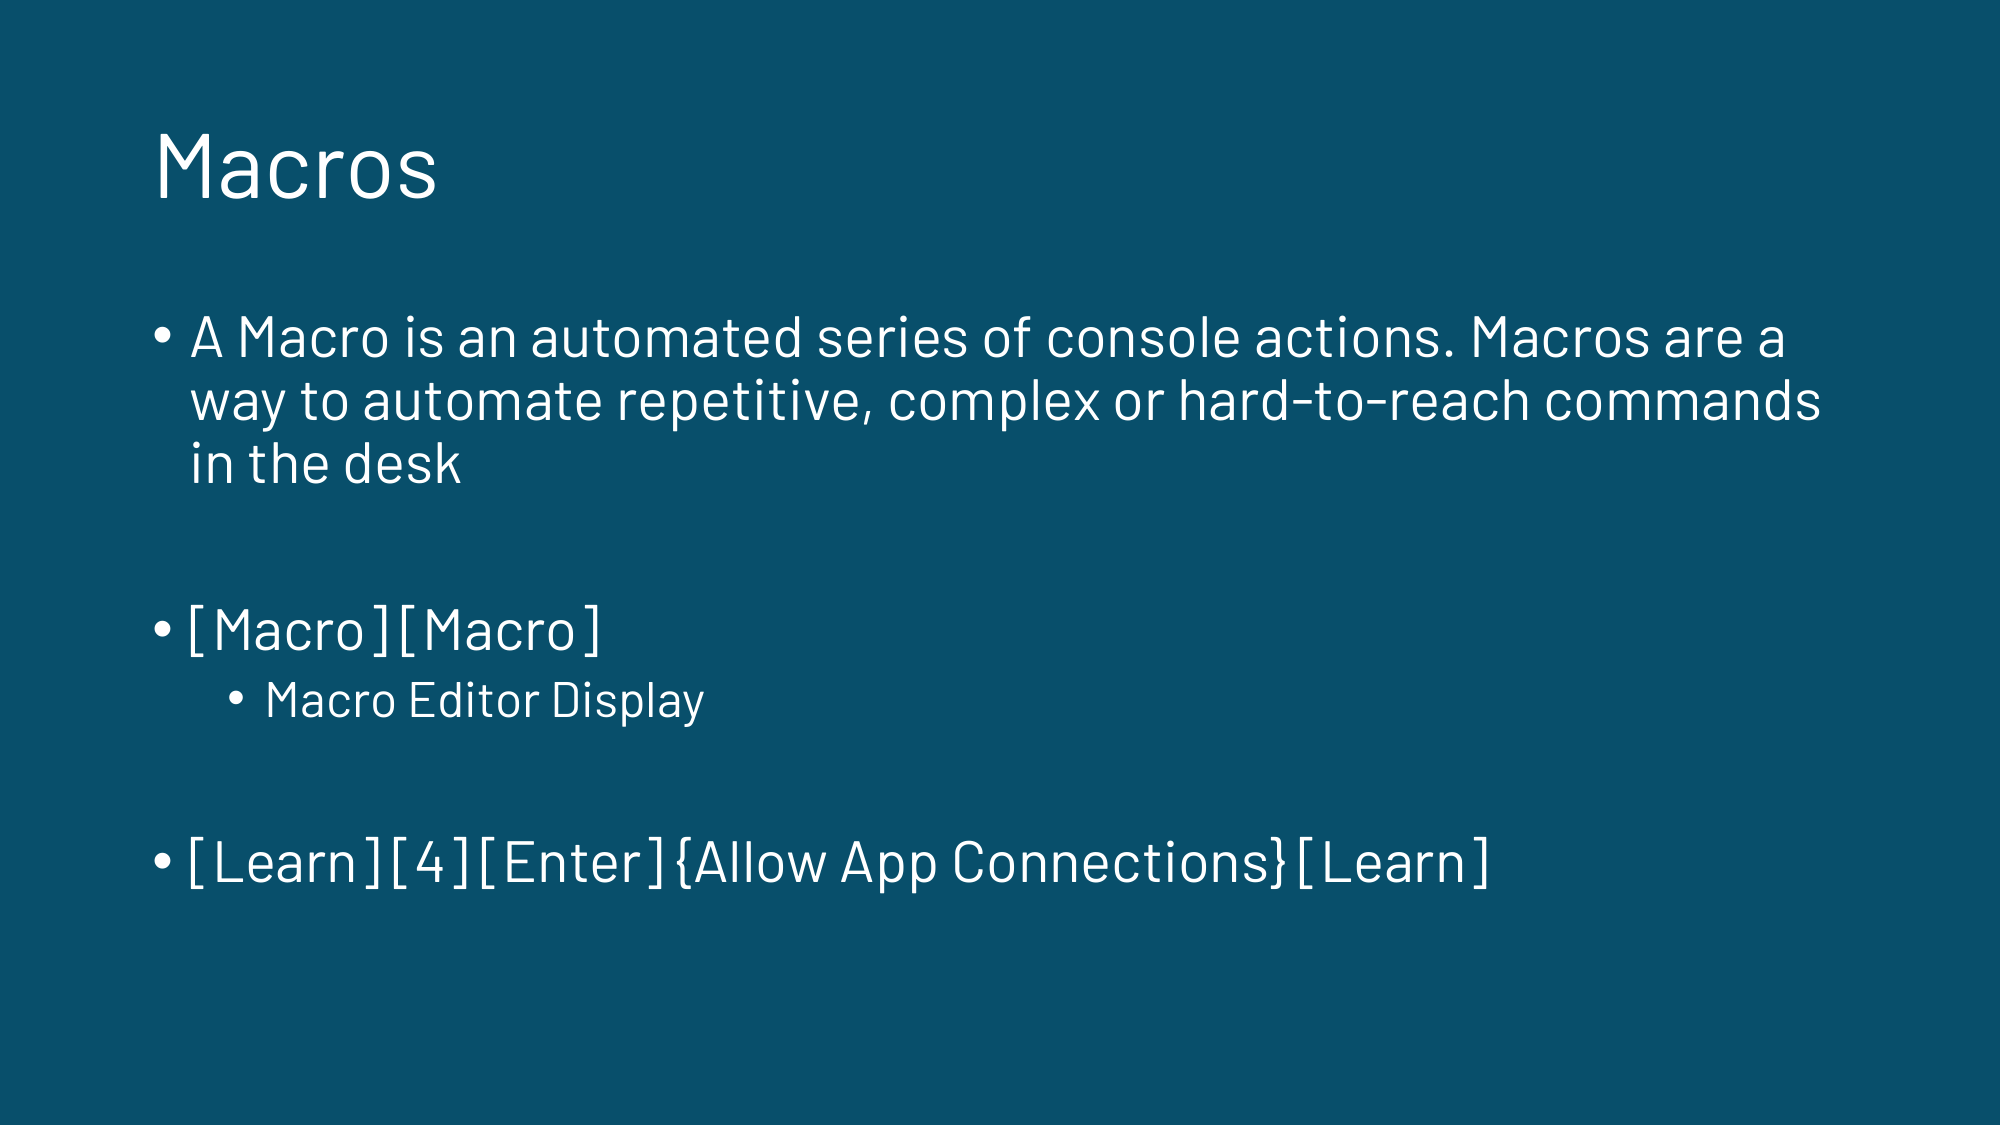

# Macros
A Macro is an automated series of console actions. Macros are a way to automate repetitive, complex or hard-to-reach commands in the desk

[Macro] [Macro]
Macro Editor Display

[Learn] [4] [Enter] {Allow App Connections} [Learn]